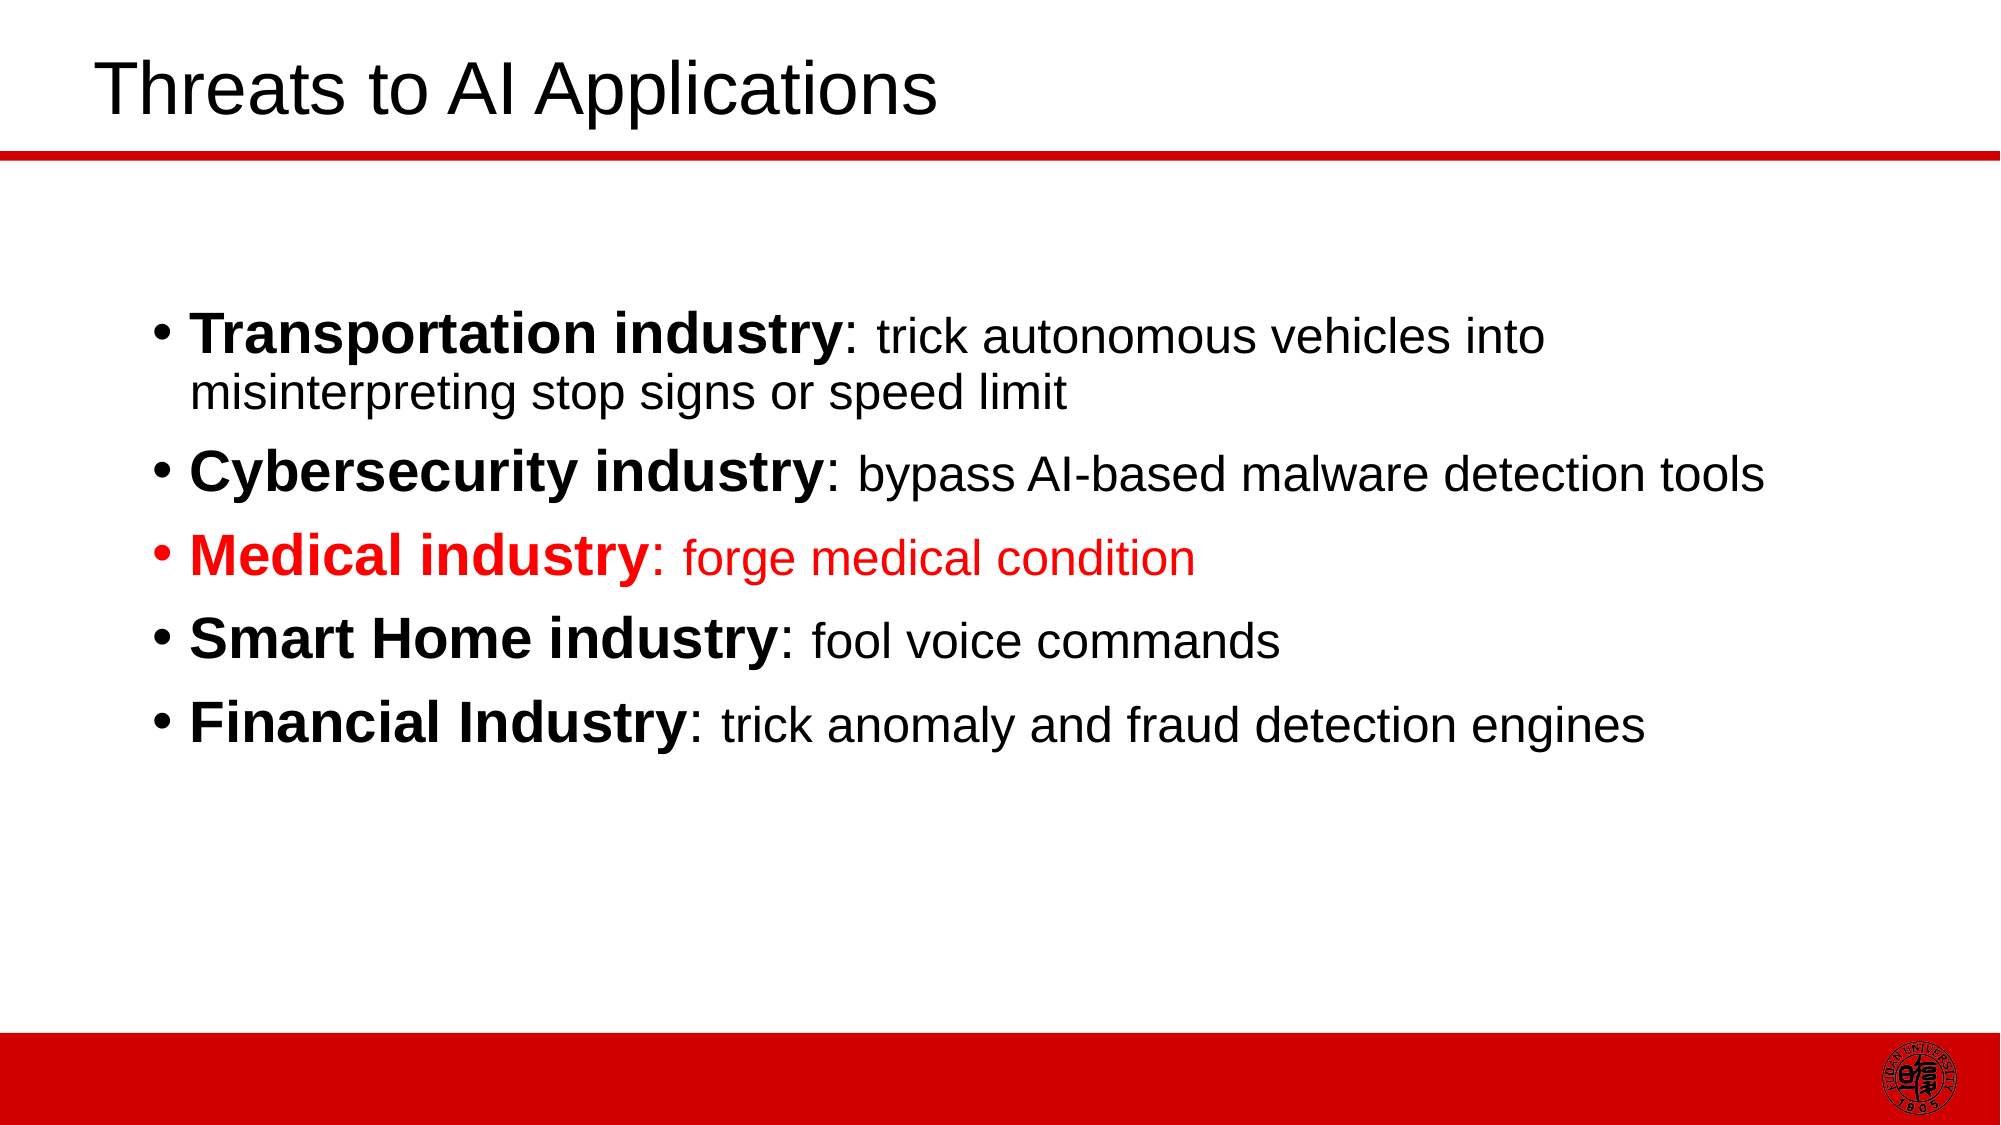

# Threats to AI Applications

Transportation industry: trick autonomous vehicles into misinterpreting stop signs or speed limit
Cybersecurity industry: bypass AI-based malware detection tools
Medical industry: forge medical condition
Smart Home industry: fool voice commands
Financial Industry: trick anomaly and fraud detection engines